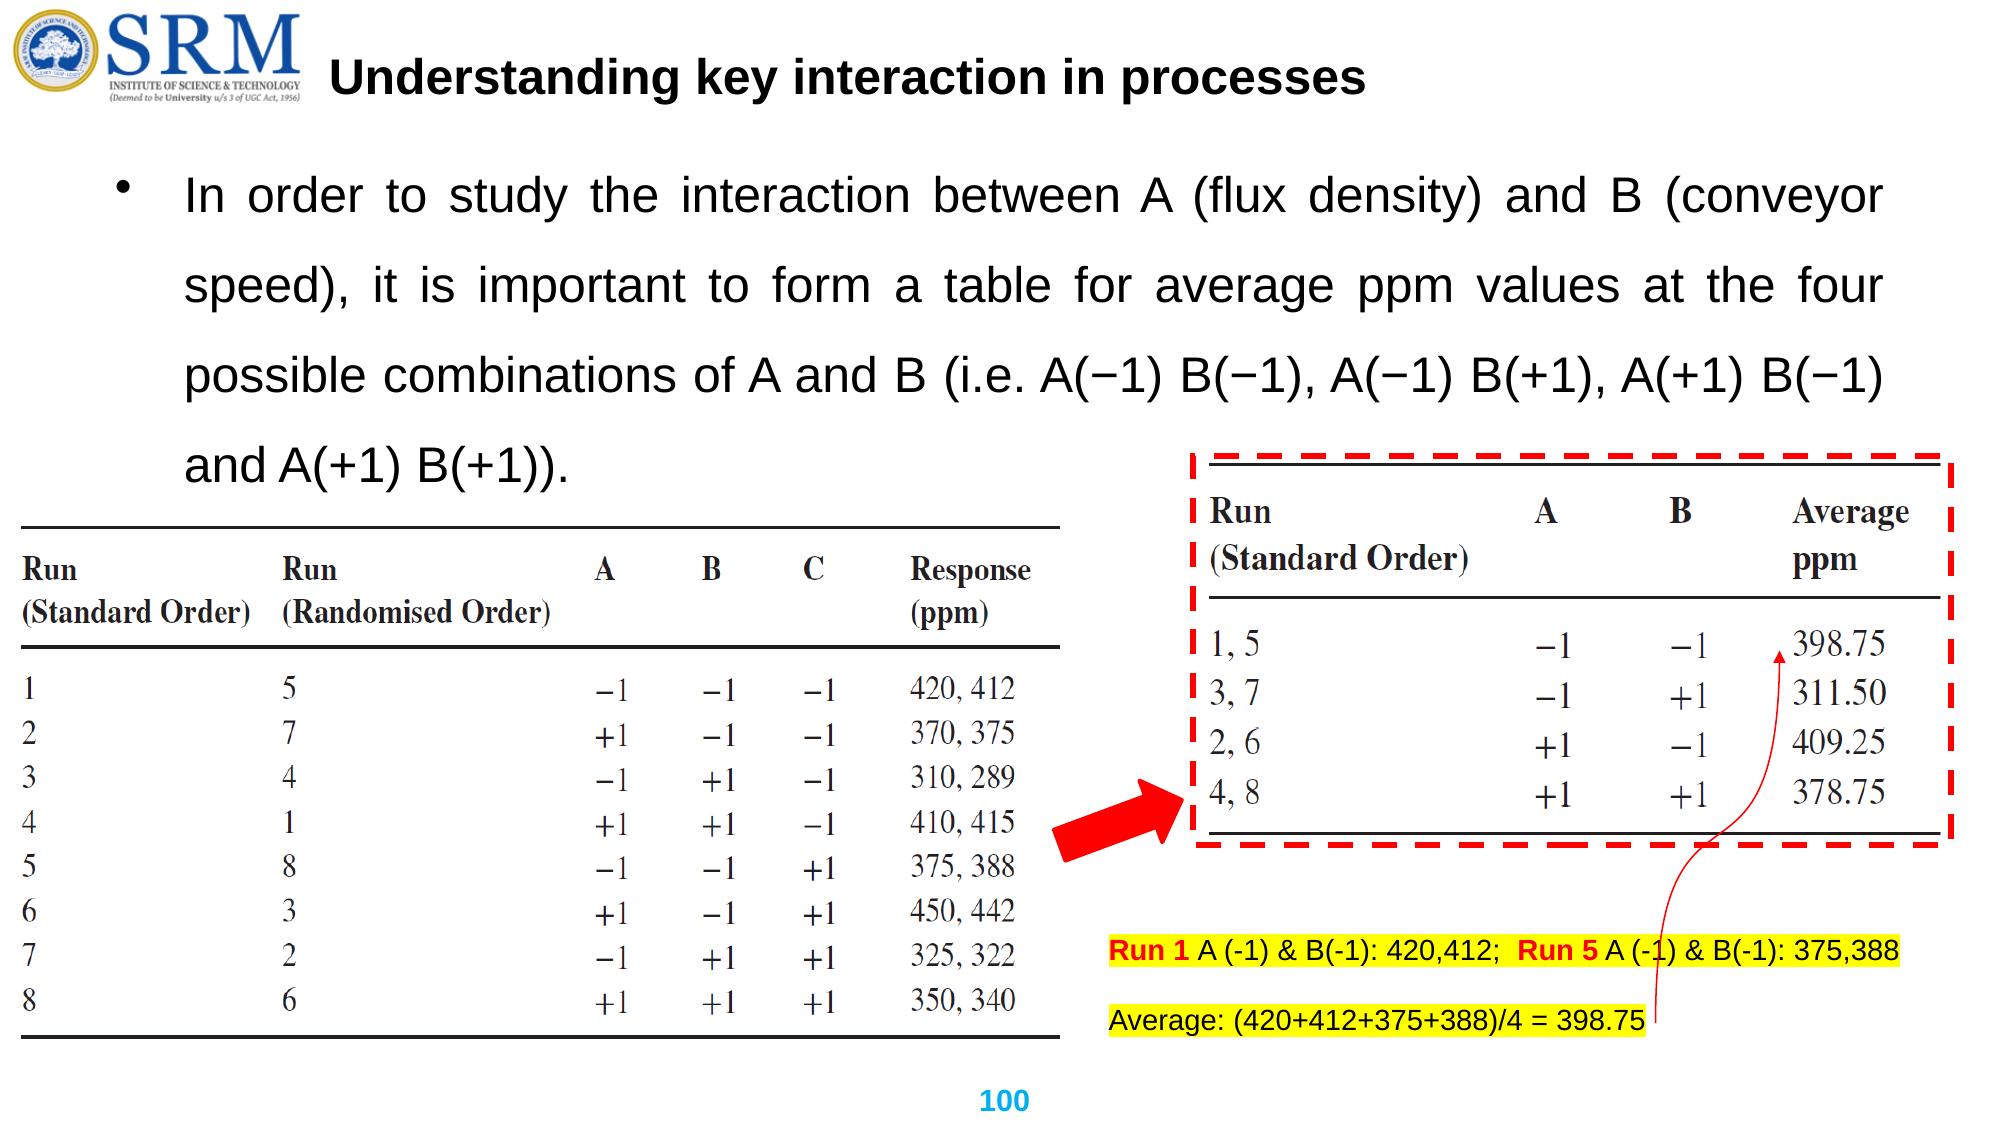

# Understanding key interaction in processes
In order to study the interaction between A (flux density) and B (conveyor speed), it is important to form a table for average ppm values at the four possible combinations of A and B (i.e. A(−1) B(−1), A(−1) B(+1), A(+1) B(−1) and A(+1) B(+1)).

Run 1 A (-1) & B(-1): 420,412;  Run 5 A (-1) & B(-1): 375,388

Average: (420+412+375+388)/4 = 398.75
100